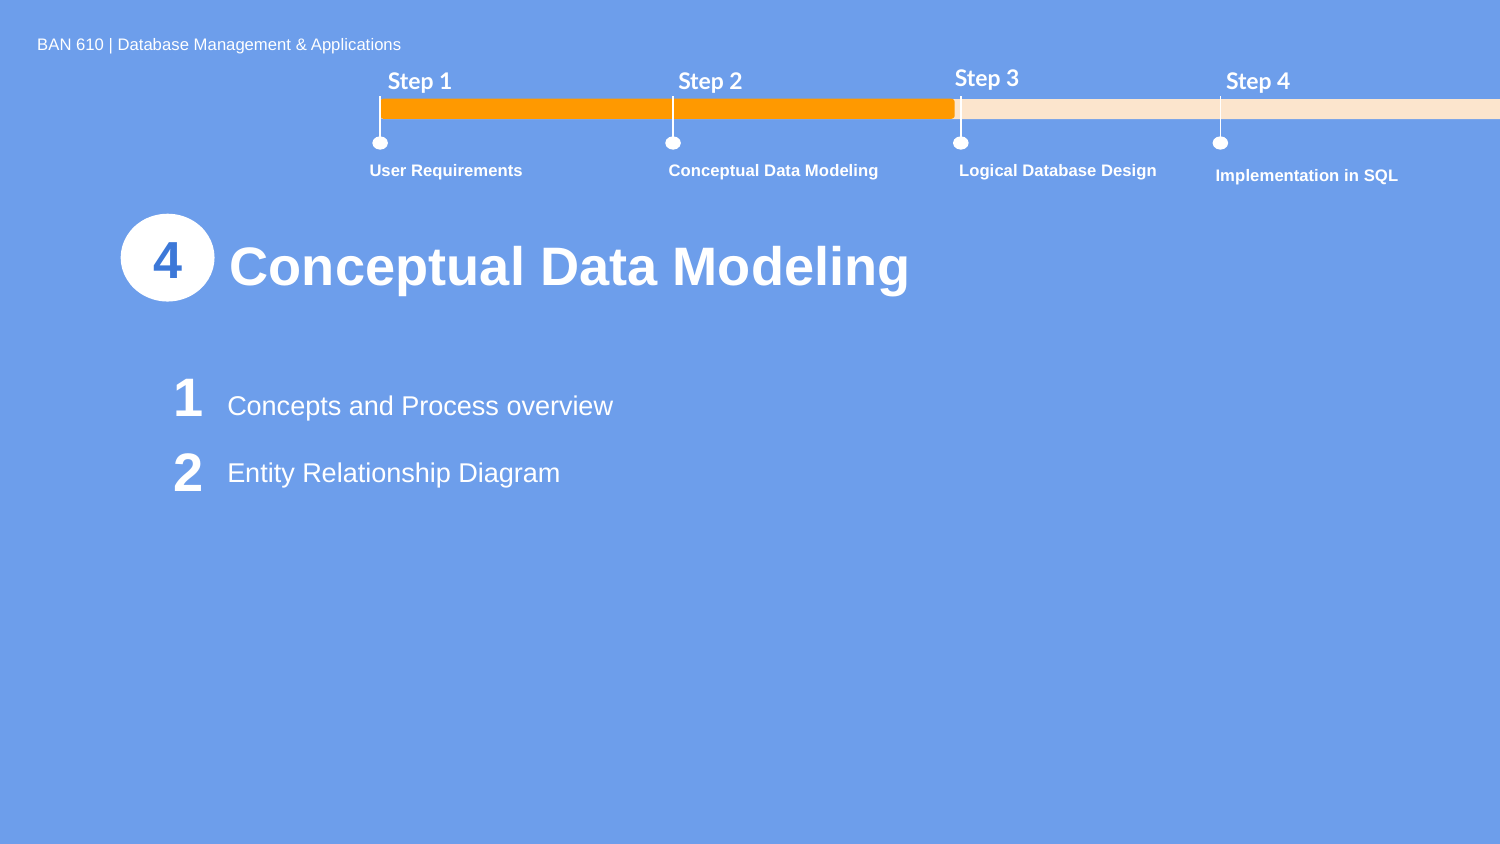

BAN 610 | Database Management & Applications
Step 3
Step 1
Step 2
Step 4

Conceptual Data Modeling
User Requirements
Logical Database Design
Implementation in SQL
4
# Conceptual Data Modeling
1
Concepts and Process overview
2
Entity Relationship Diagram